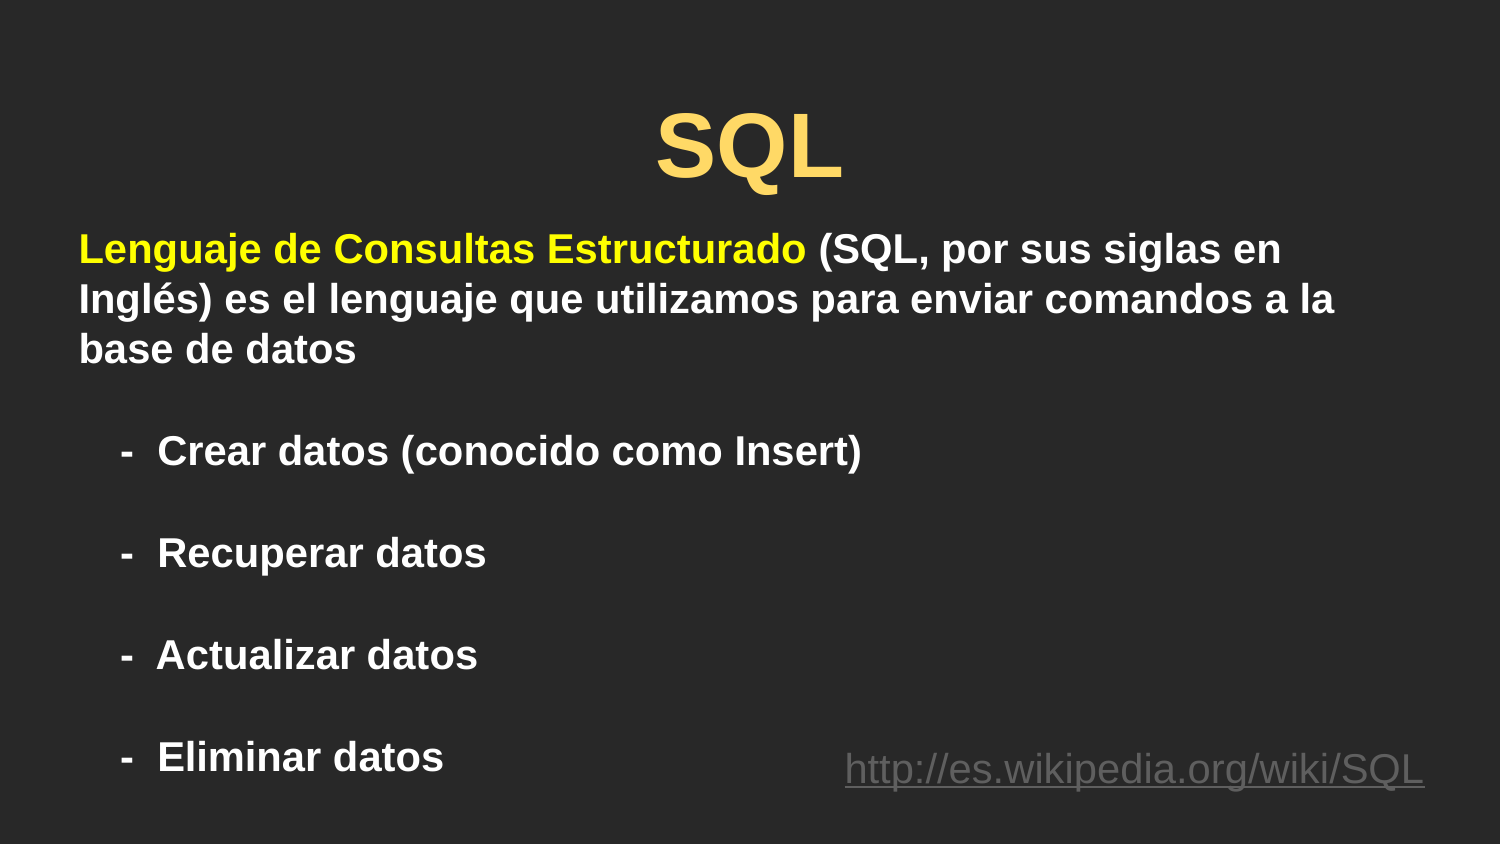

# SQL
Lenguaje de Consultas Estructurado (SQL, por sus siglas en Inglés) es el lenguaje que utilizamos para enviar comandos a la base de datos
-  Crear datos (conocido como Insert)
-  Recuperar datos
-  Actualizar datos
-  Eliminar datos
http://es.wikipedia.org/wiki/SQL